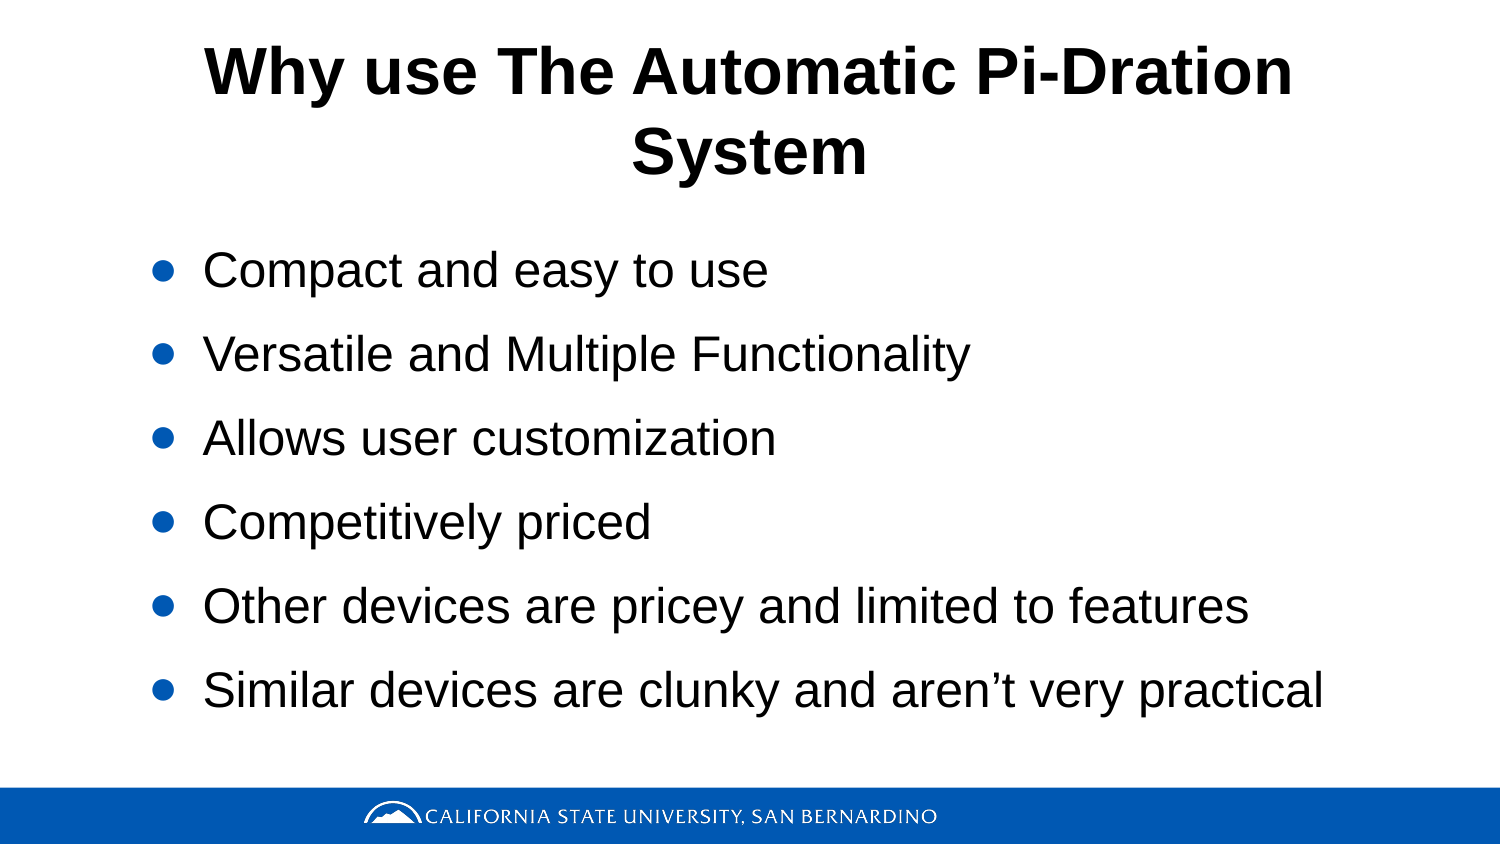

# Why use The Automatic Pi-Dration System
Compact and easy to use
Versatile and Multiple Functionality
Allows user customization
Competitively priced
Other devices are pricey and limited to features
Similar devices are clunky and aren’t very practical